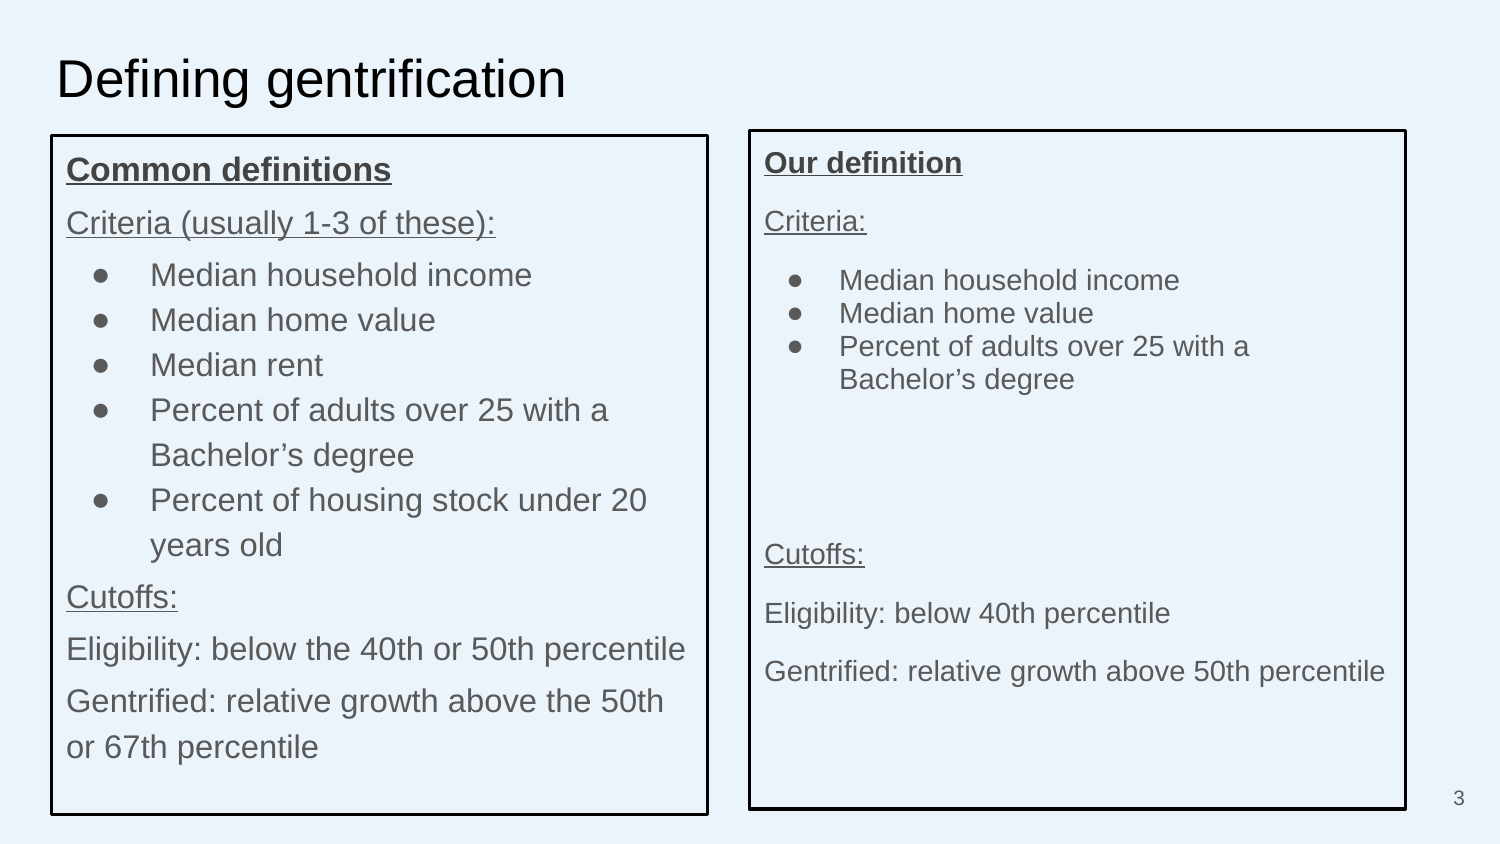

# Defining gentrification
Our definition
Criteria:
Median household income
Median home value
Percent of adults over 25 with a Bachelor’s degree

Cutoffs:
Eligibility: below 40th percentile
Gentrified: relative growth above 50th percentile
Common definitions
Criteria (usually 1-3 of these):
Median household income
Median home value
Median rent
Percent of adults over 25 with a Bachelor’s degree
Percent of housing stock under 20 years old
Cutoffs:
Eligibility: below the 40th or 50th percentile
Gentrified: relative growth above the 50th or 67th percentile
3